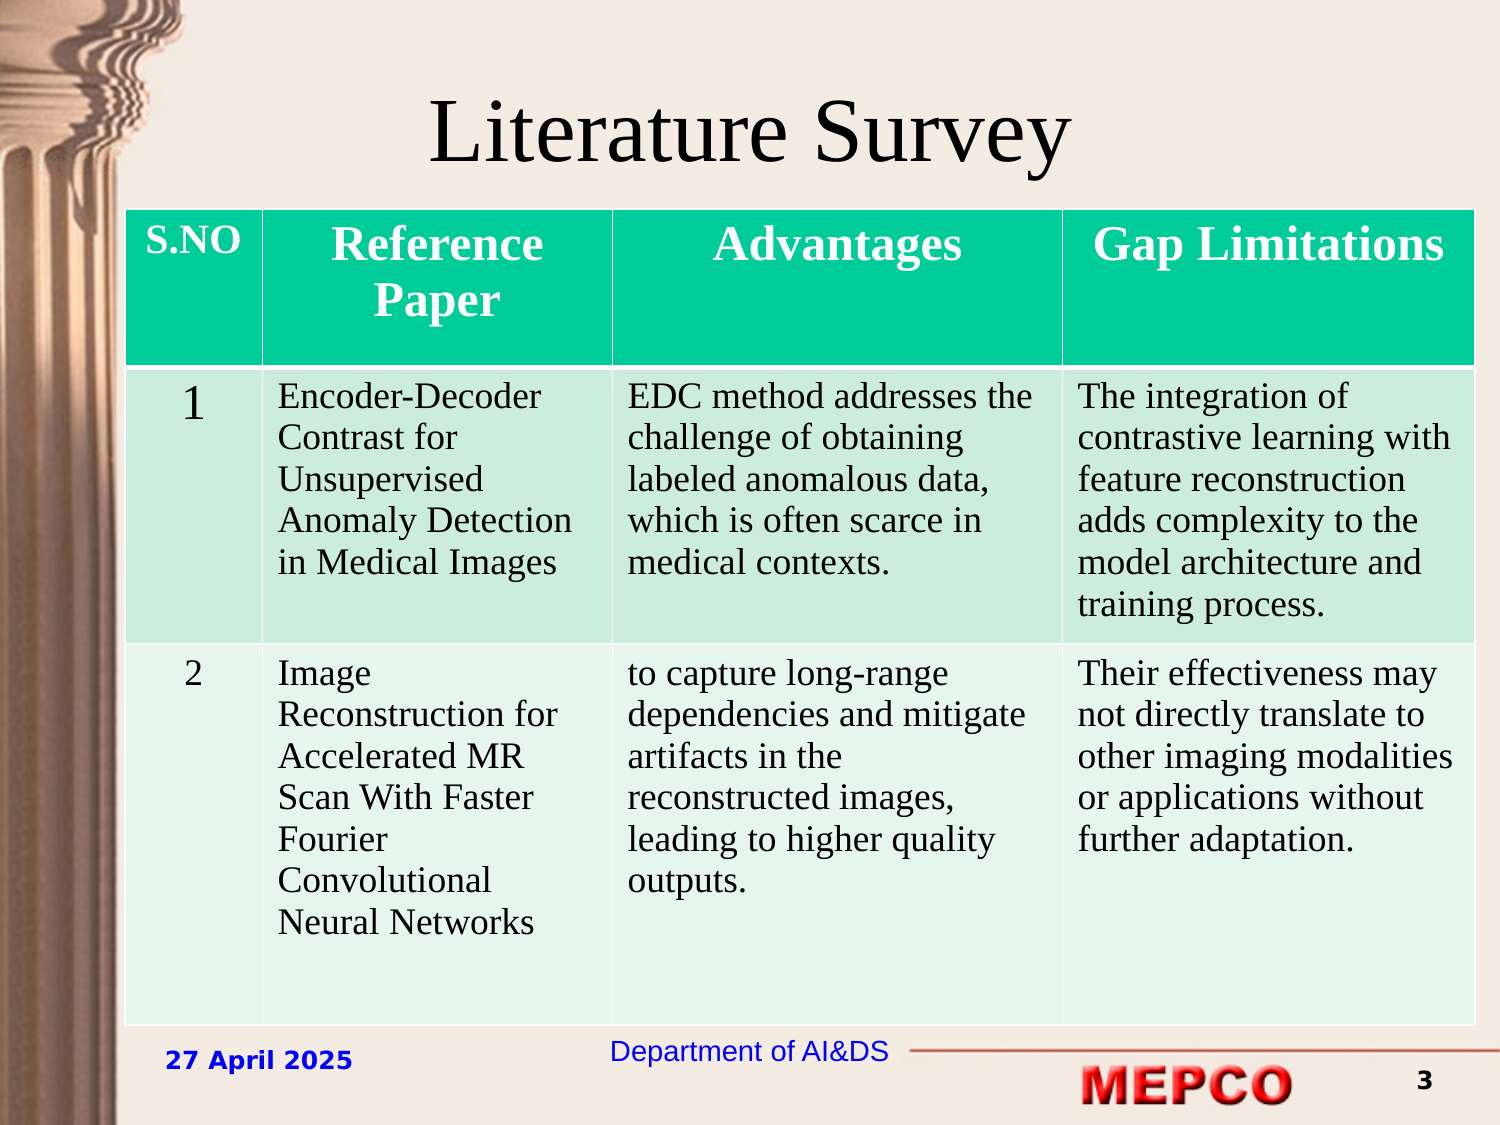

# Literature Survey
| S.NO | Reference Paper | Advantages | Gap Limitations |
| --- | --- | --- | --- |
| 1 | Encoder-Decoder Contrast for Unsupervised Anomaly Detection in Medical Images | EDC method addresses the challenge of obtaining labeled anomalous data, which is often scarce in medical contexts. | The integration of contrastive learning with feature reconstruction adds complexity to the model architecture and training process. |
| 2 | Image Reconstruction for Accelerated MR Scan With Faster Fourier Convolutional Neural Networks | to capture long-range dependencies and mitigate artifacts in the reconstructed images, leading to higher quality outputs. | Their effectiveness may not directly translate to other imaging modalities or applications without further adaptation. |
Department of AI&DS